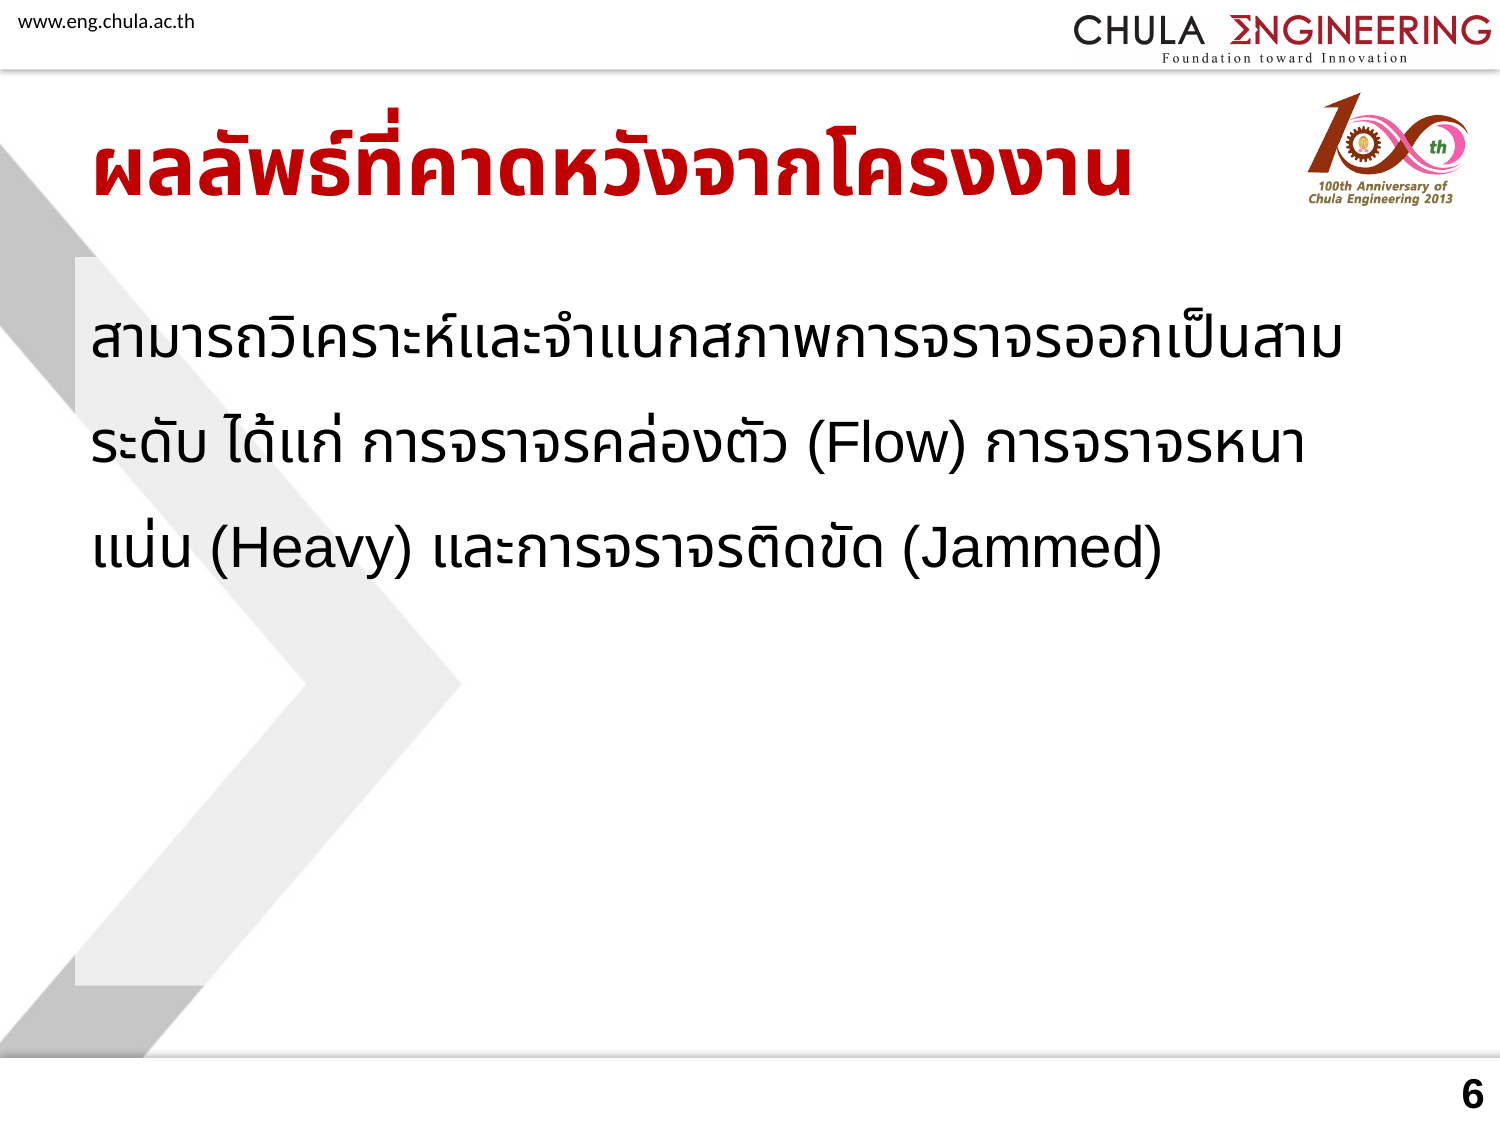

# ผลลัพธ์ที่คาดหวังจากโครงงาน
สามารถวิเคราะห์และจำแนกสภาพการจราจรออกเป็นสามระดับ ได้แก่ การจราจรคล่องตัว (Flow) การจราจรหนาแน่น (Heavy) และการจราจรติดขัด (Jammed)
6